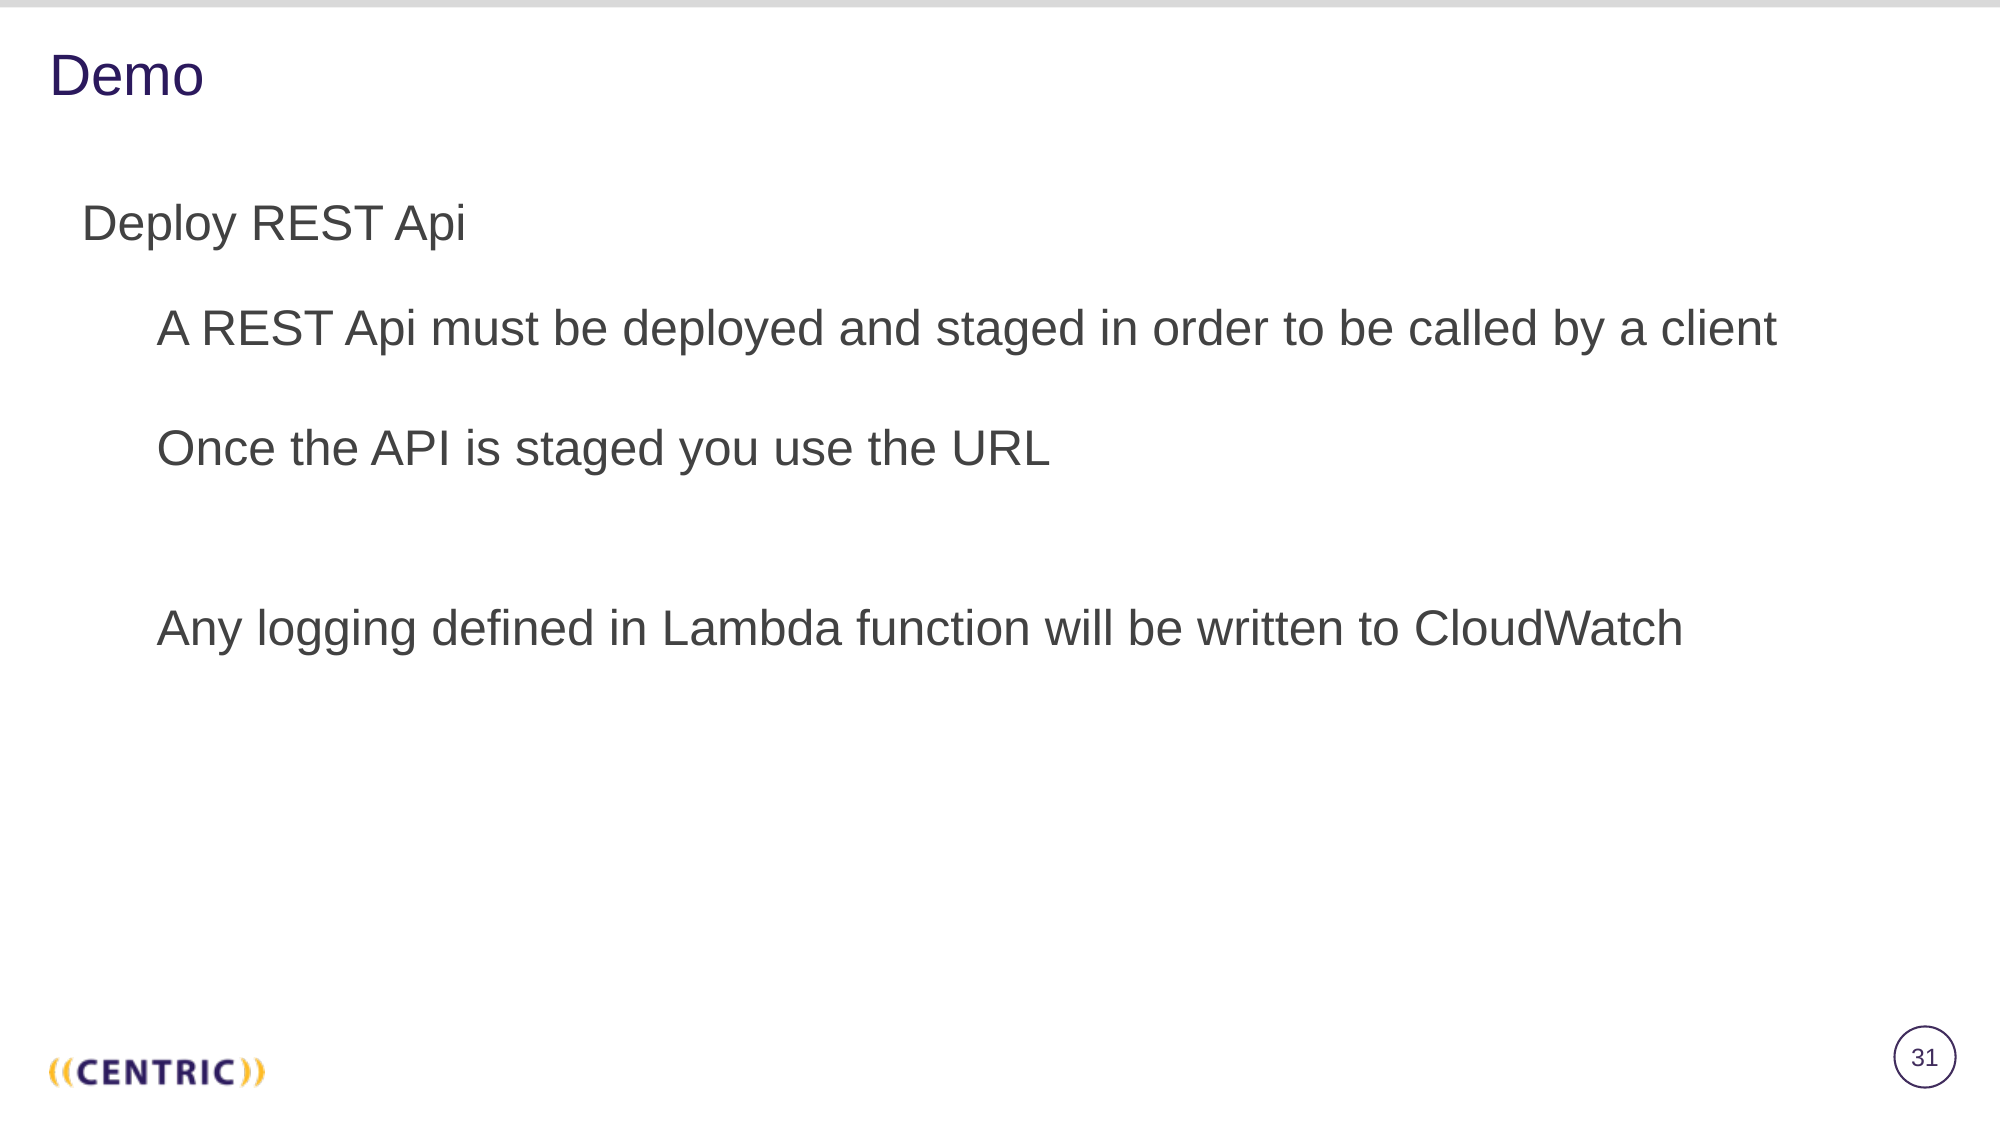

# Demo

Deploy REST Api

A REST Api must be deployed and staged in order to be called by a client

Once the API is staged you use the URL

Any logging defined in Lambda function will be written to CloudWatch